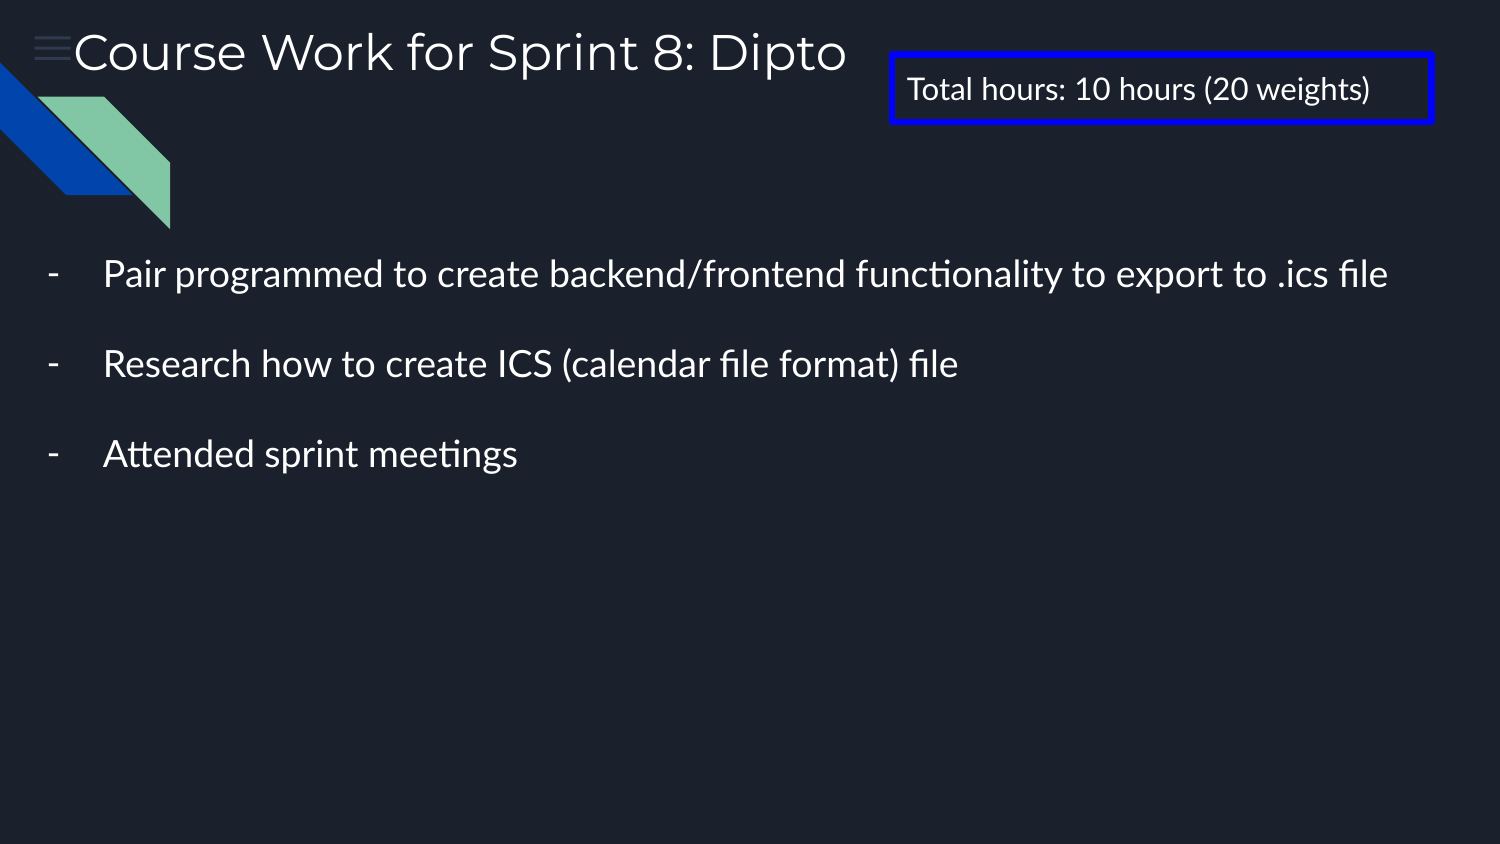

# Course Work for Sprint 8: Dipto
Total hours: 10 hours (20 weights)
Pair programmed to create backend/frontend functionality to export to .ics file

Research how to create ICS (calendar file format) file

Attended sprint meetings